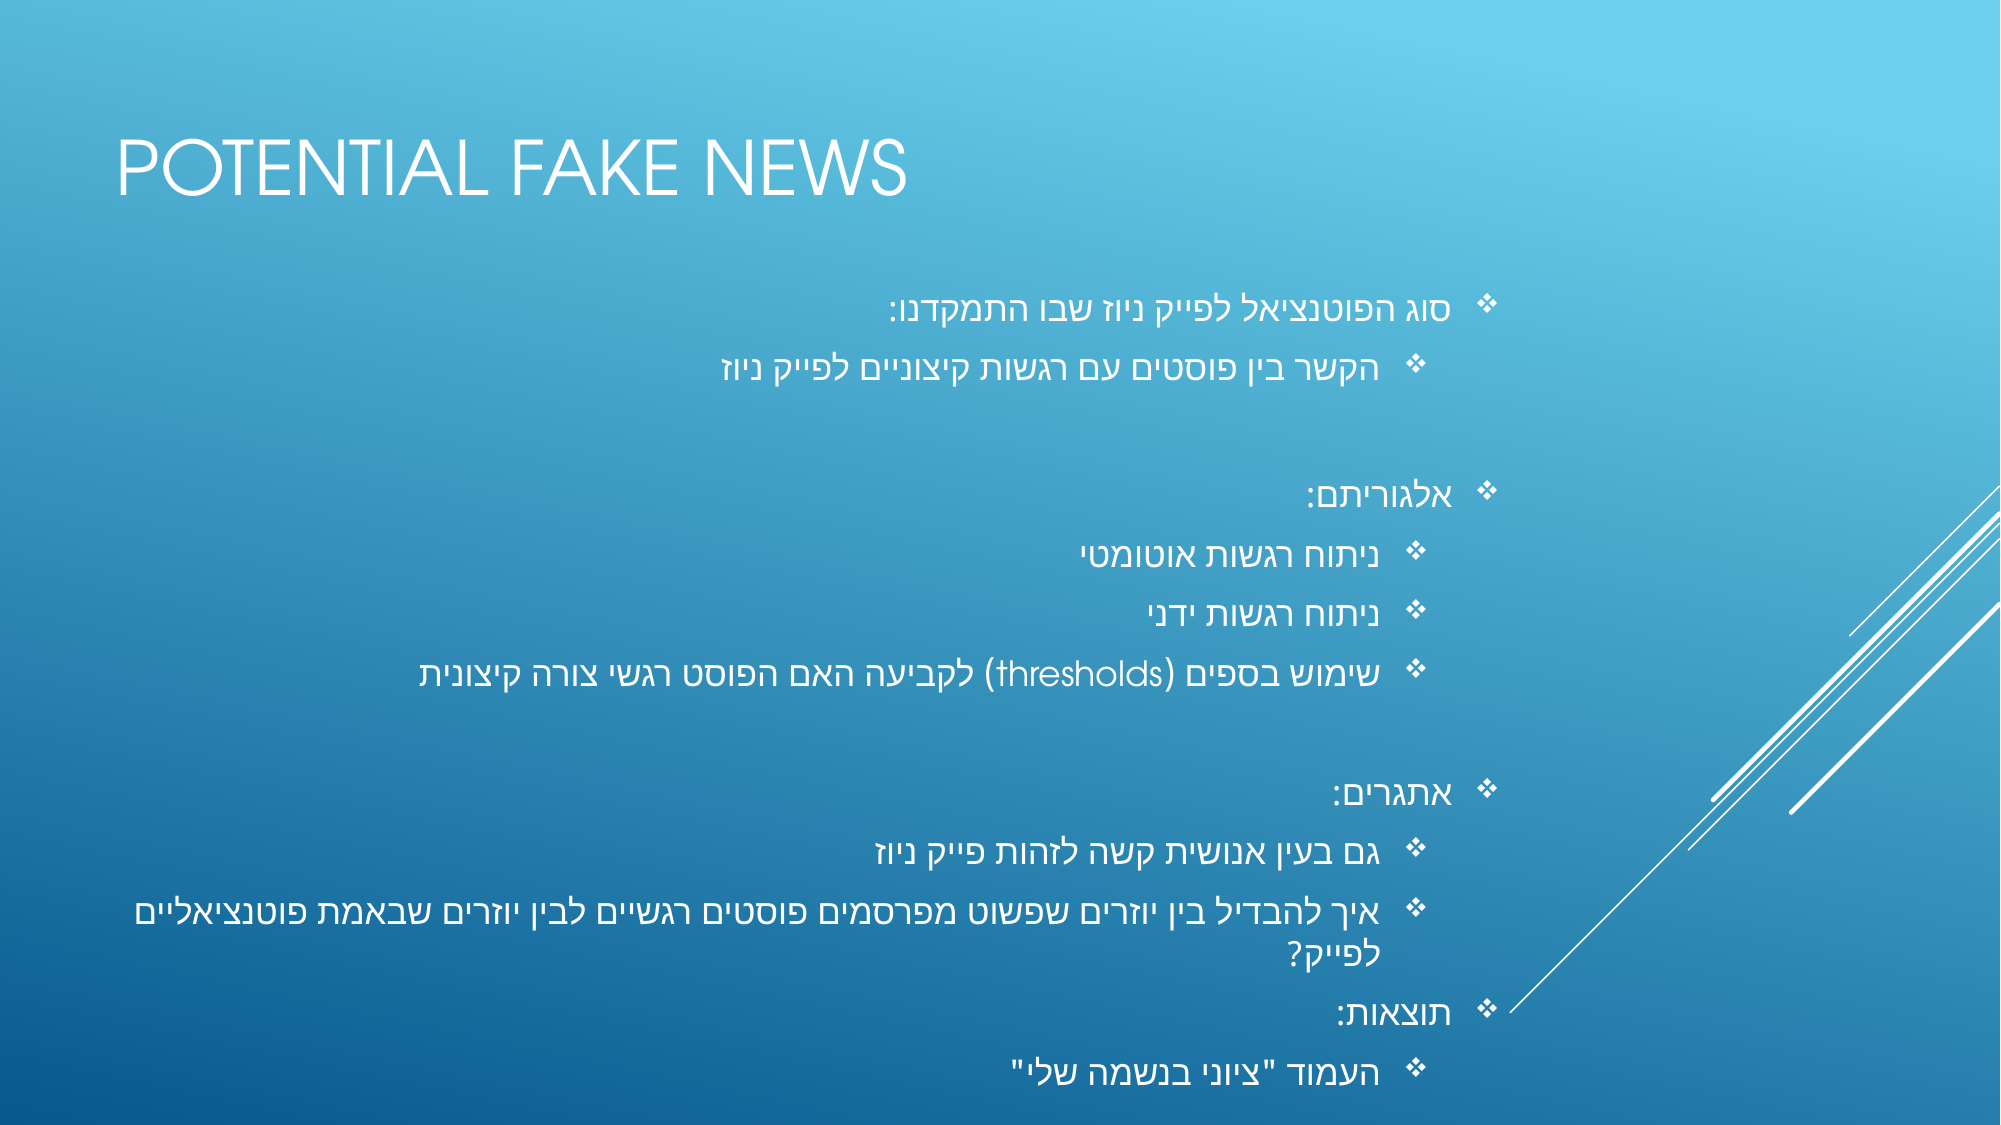

# Potential Fake news
סוג הפוטנציאל לפייק ניוז שבו התמקדנו:
הקשר בין פוסטים עם רגשות קיצוניים לפייק ניוז

אלגוריתם:
ניתוח רגשות אוטומטי
ניתוח רגשות ידני
שימוש בספים (thresholds) לקביעה האם הפוסט רגשי צורה קיצונית

אתגרים:
גם בעין אנושית קשה לזהות פייק ניוז
איך להבדיל בין יוזרים שפשוט מפרסמים פוסטים רגשיים לבין יוזרים שבאמת פוטנציאליים לפייק?
תוצאות:
העמוד "ציוני בנשמה שלי"